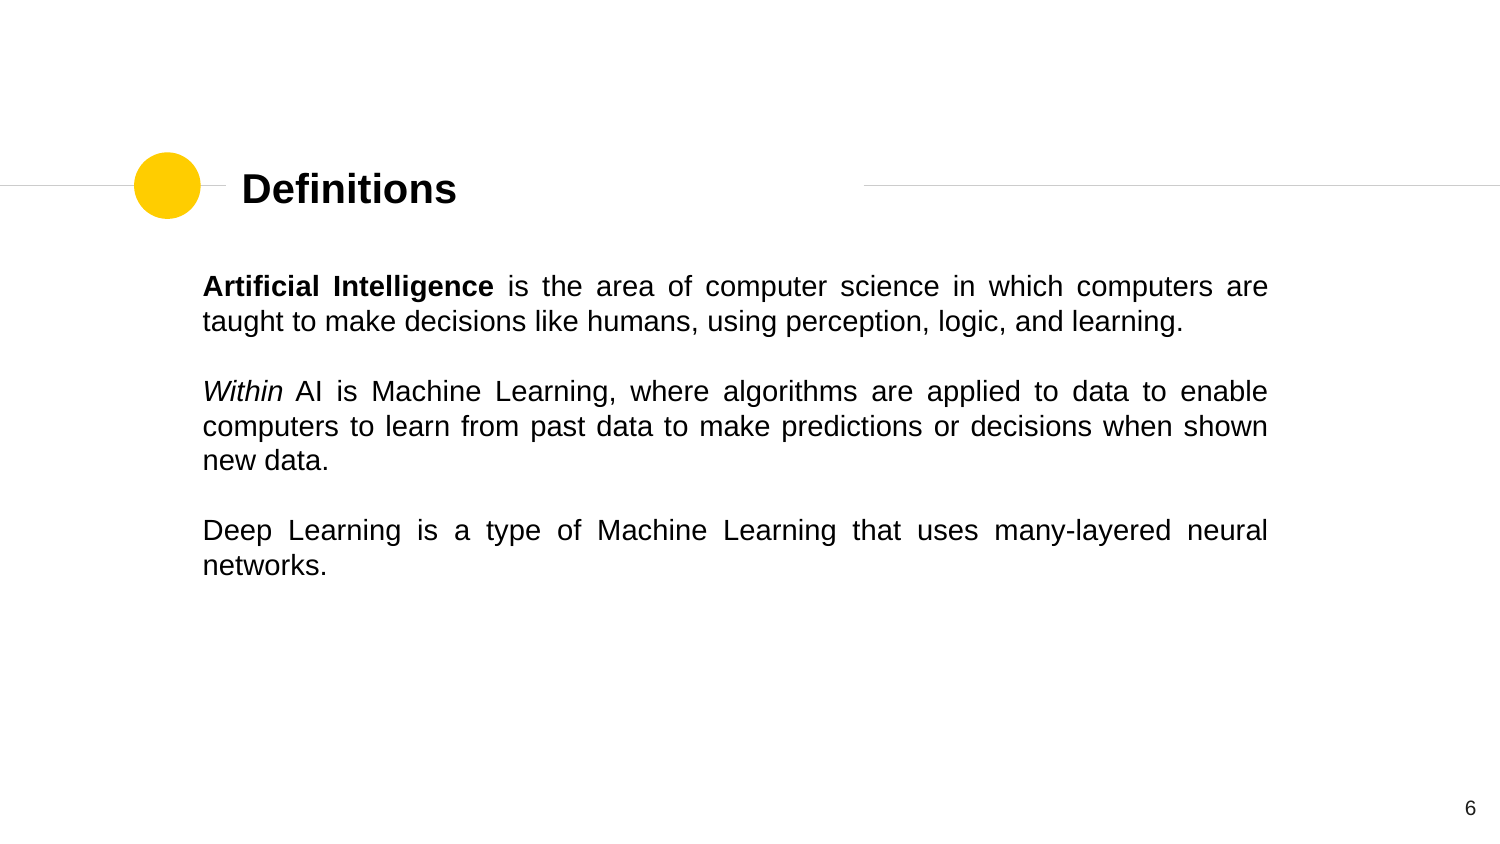

# Definitions
Artificial Intelligence is the area of computer science in which computers are taught to make decisions like humans, using perception, logic, and learning.

Within AI is Machine Learning, where algorithms are applied to data to enable computers to learn from past data to make predictions or decisions when shown new data.

Deep Learning is a type of Machine Learning that uses many-layered neural networks.
6